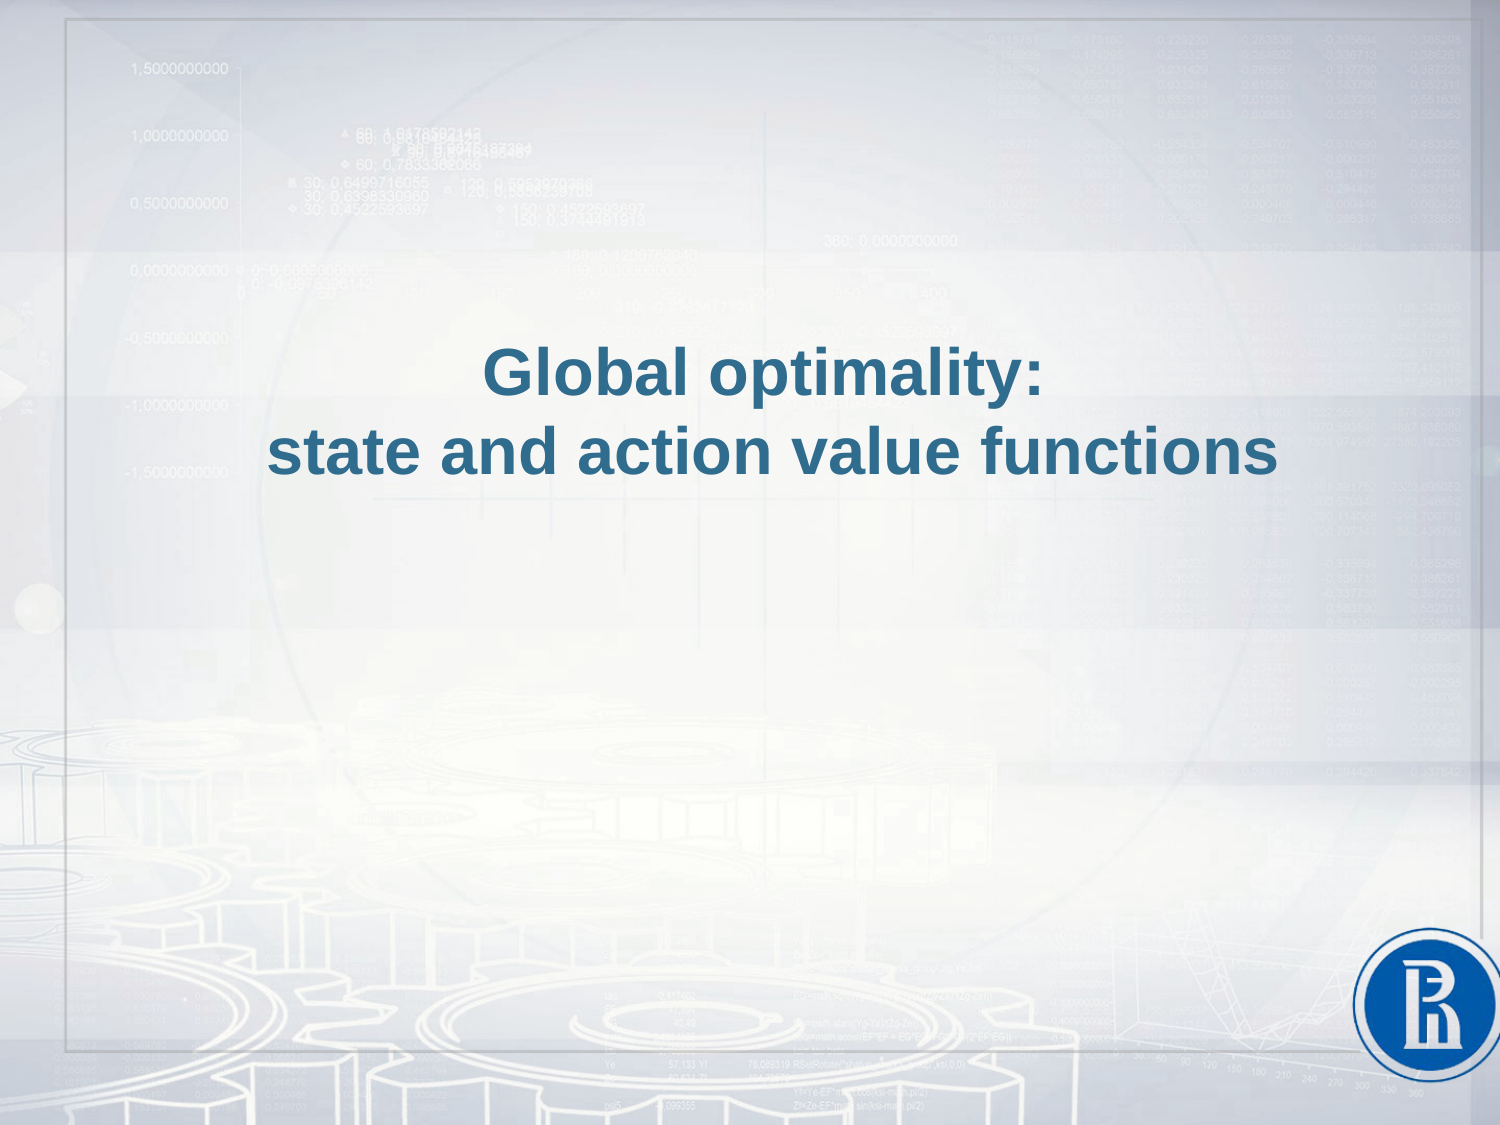

# Global optimality: state and action value functions